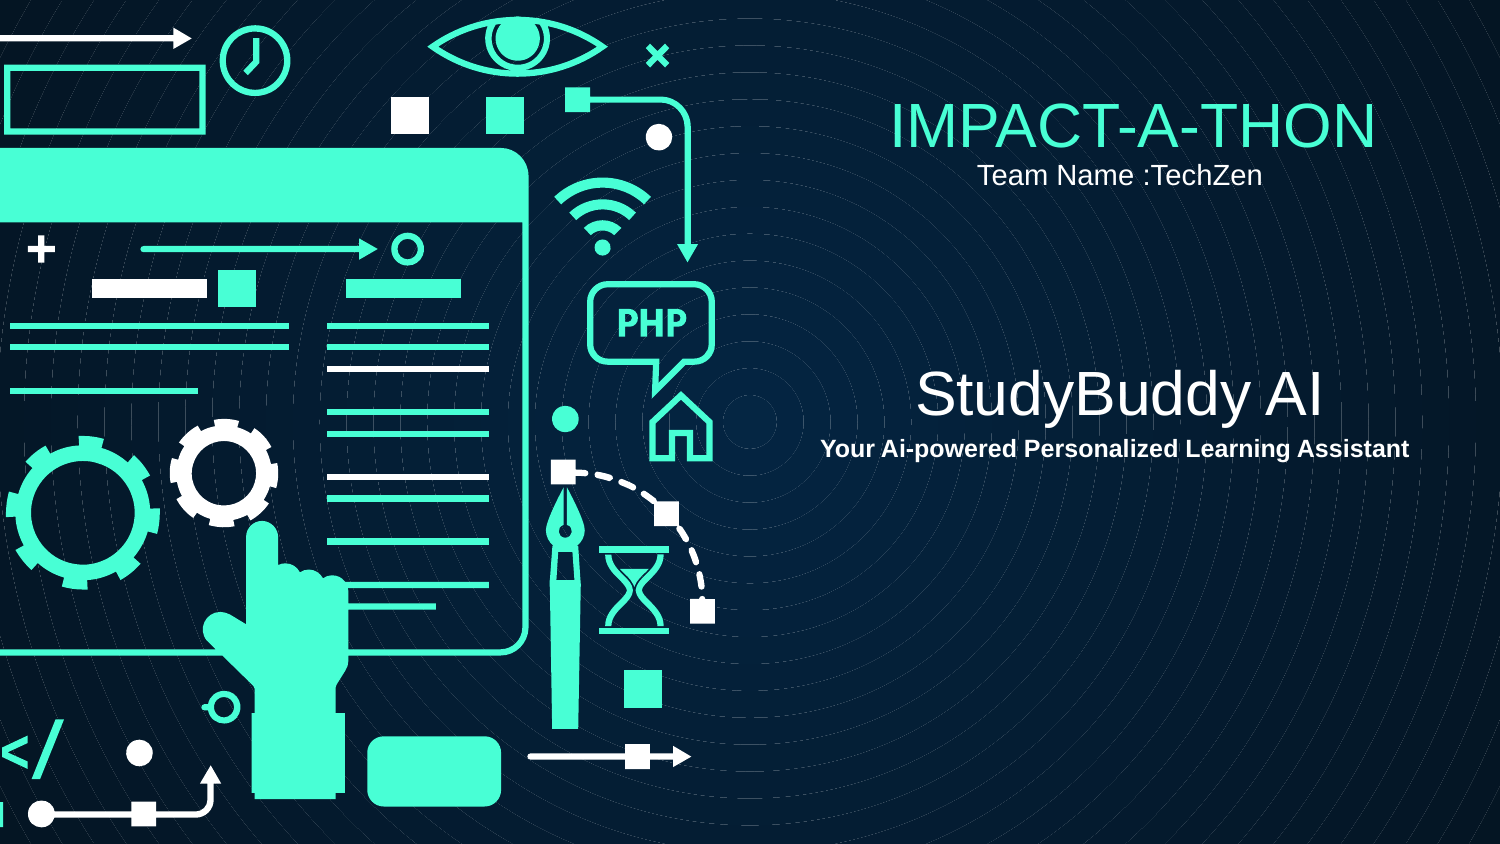

# IMPACT-A-THON

Team Name :TechZen

StudyBuddy AI

Your Ai-powered Personalized Learning Assistant